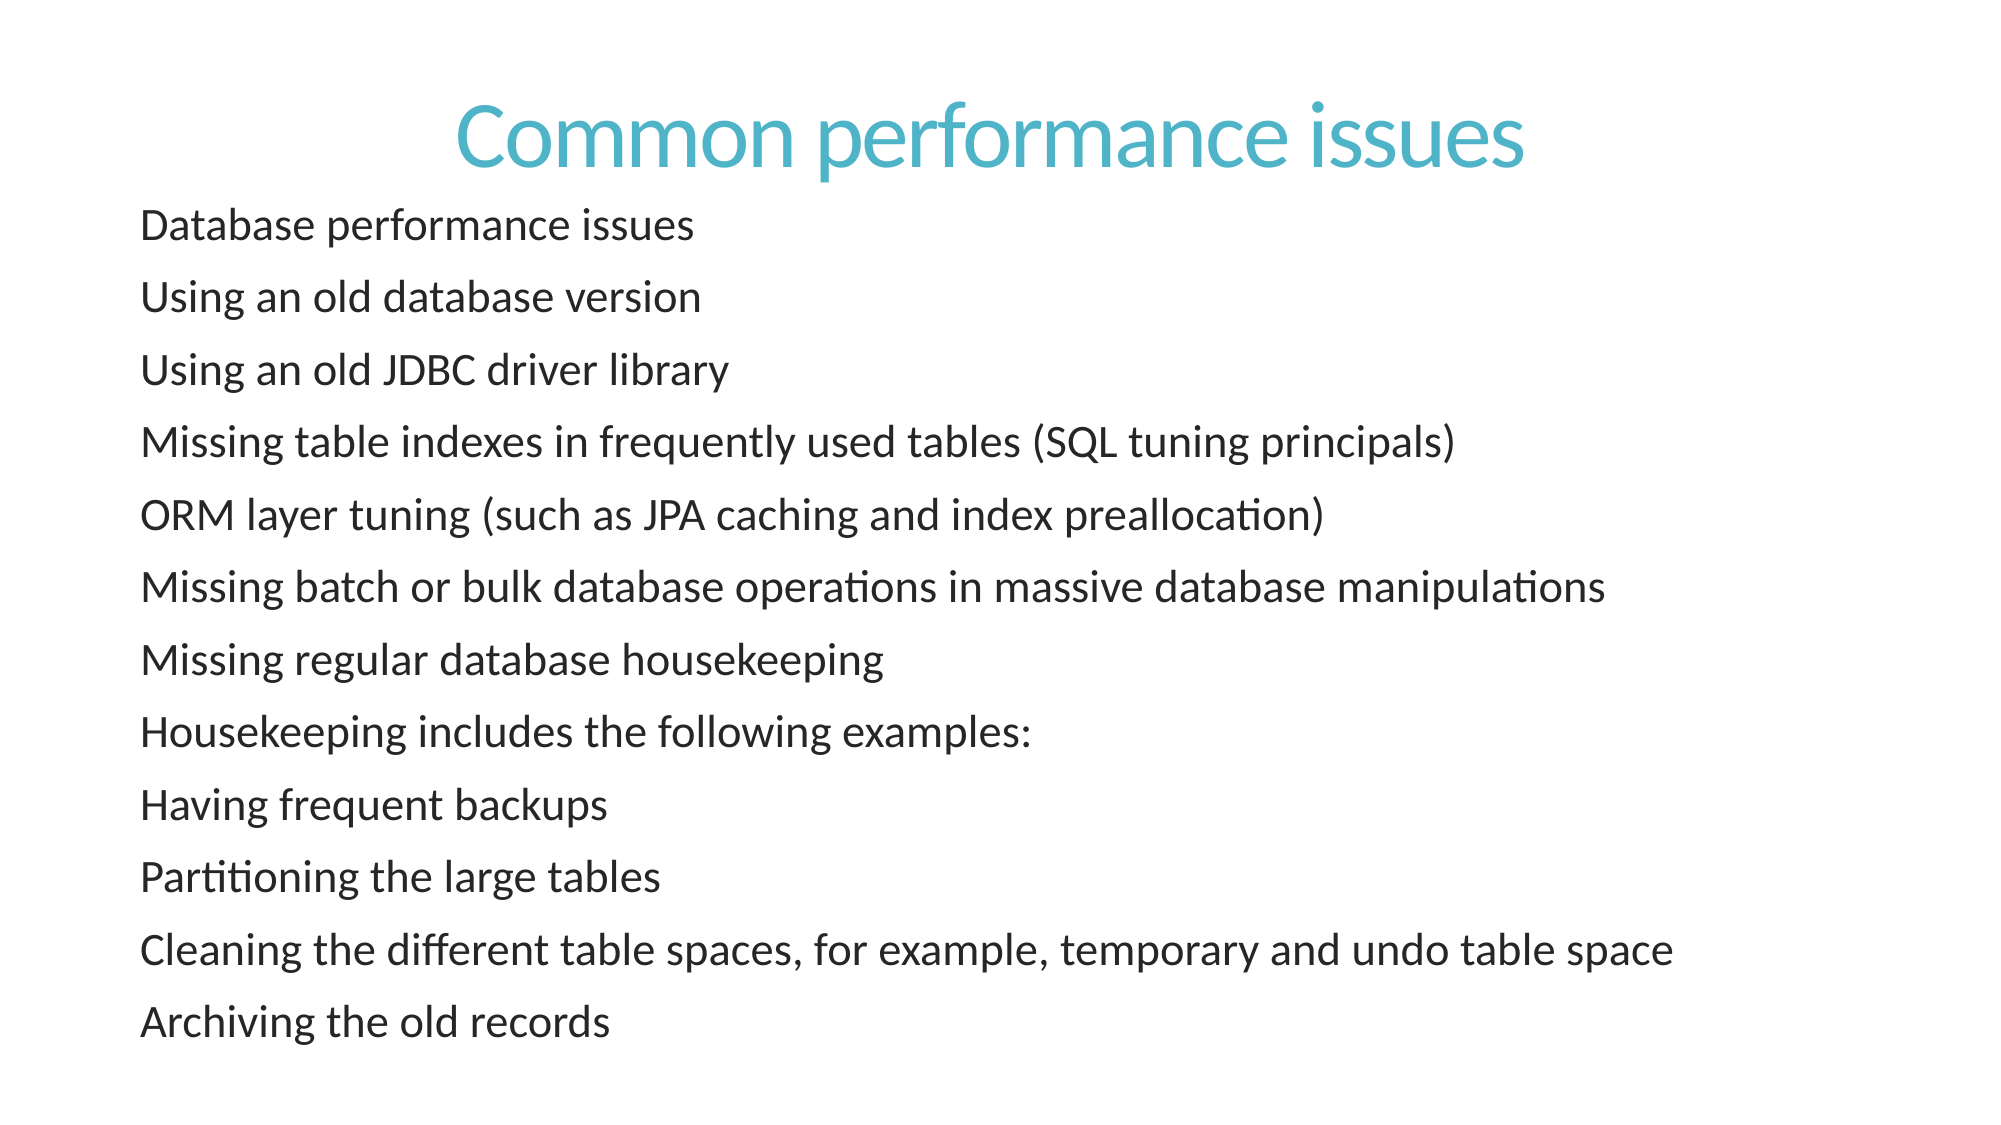

# Common performance issues
Database performance issues
Using an old database version
Using an old JDBC driver library
Missing table indexes in frequently used tables (SQL tuning principals)
ORM layer tuning (such as JPA caching and index preallocation)
Missing batch or bulk database operations in massive database manipulations
Missing regular database housekeeping
Housekeeping includes the following examples:
Having frequent backups
Partitioning the large tables
Cleaning the different table spaces, for example, temporary and undo table space
Archiving the old records